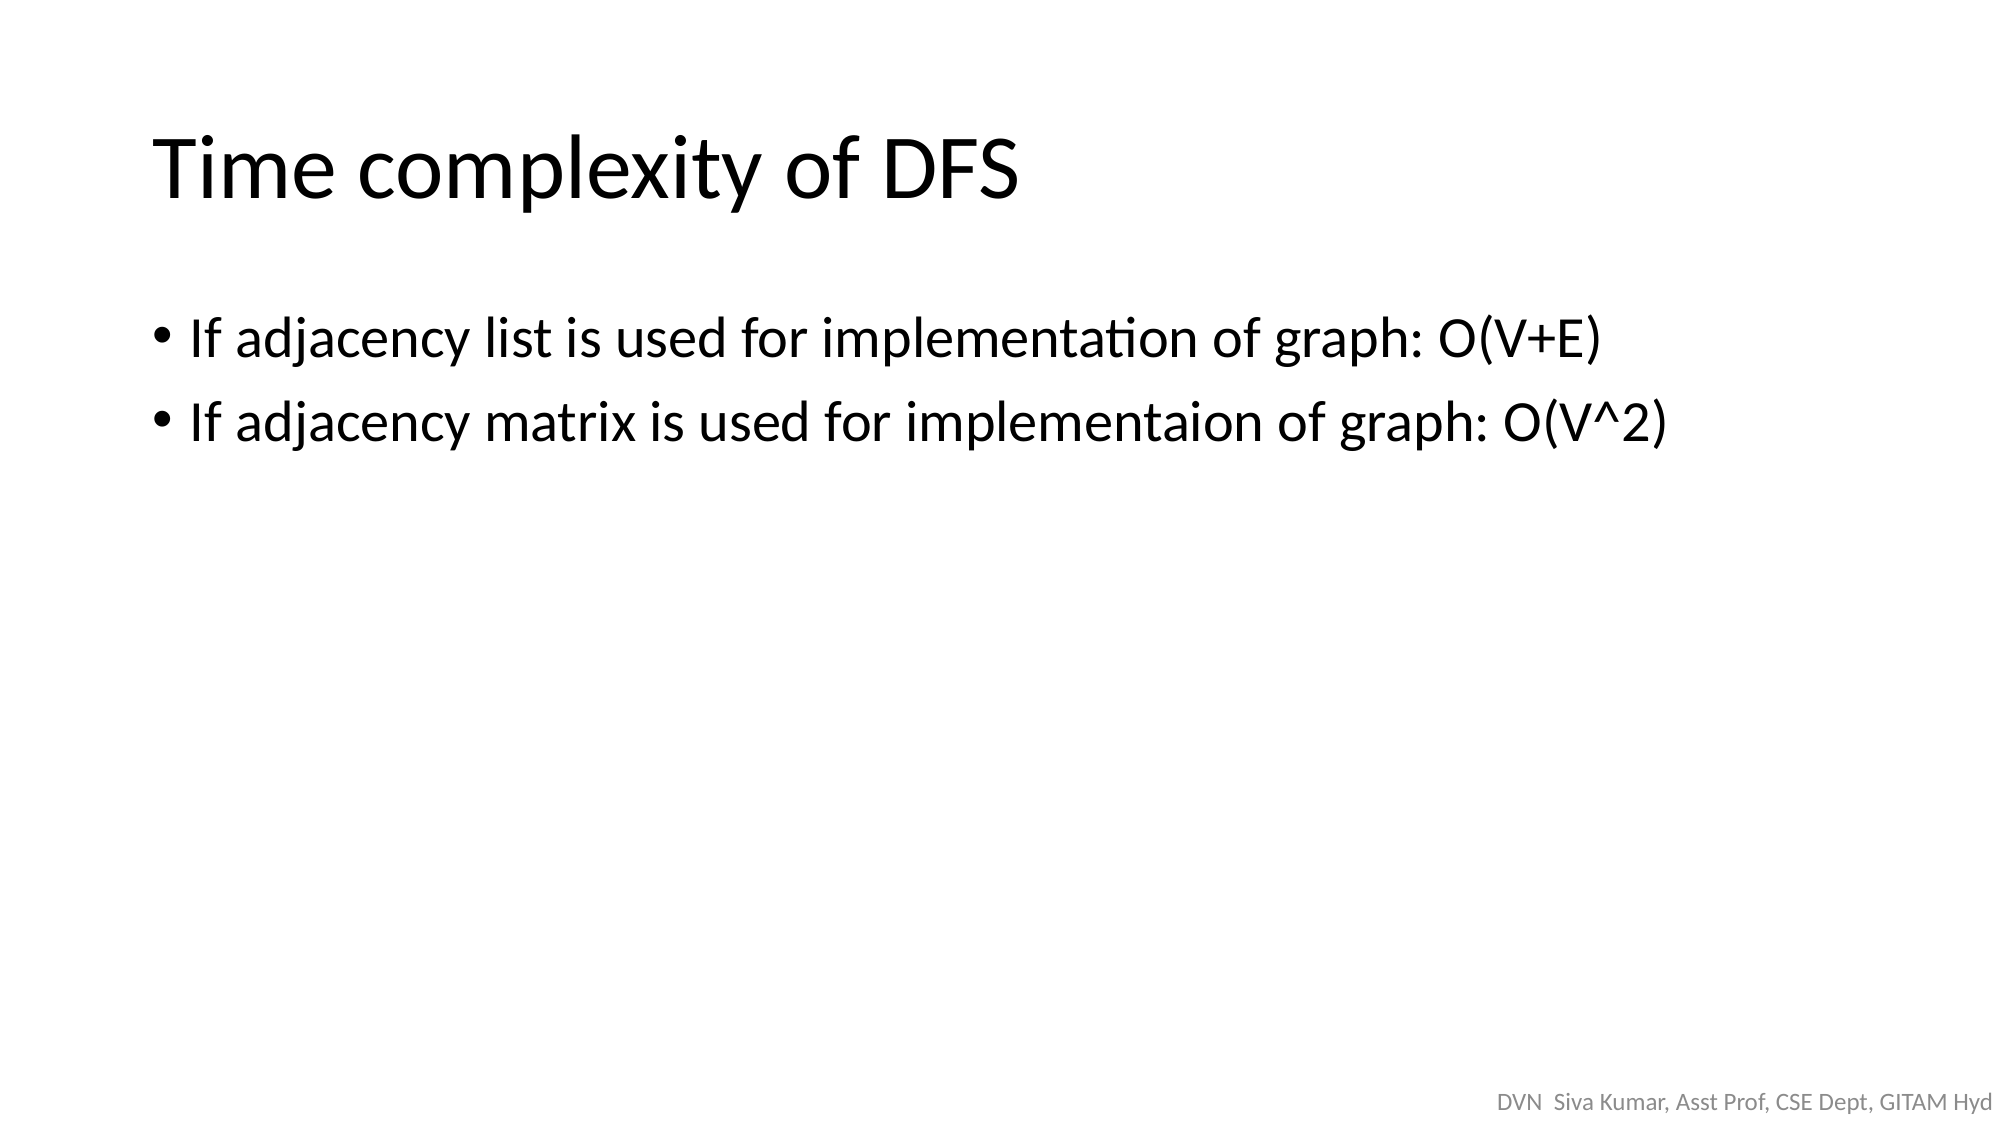

# Time complexity of DFS
If adjacency list is used for implementation of graph: O(V+E)
If adjacency matrix is used for implementaion of graph: O(V^2)
DVN  Siva Kumar, Asst Prof, CSE Dept, GITAM Hyd